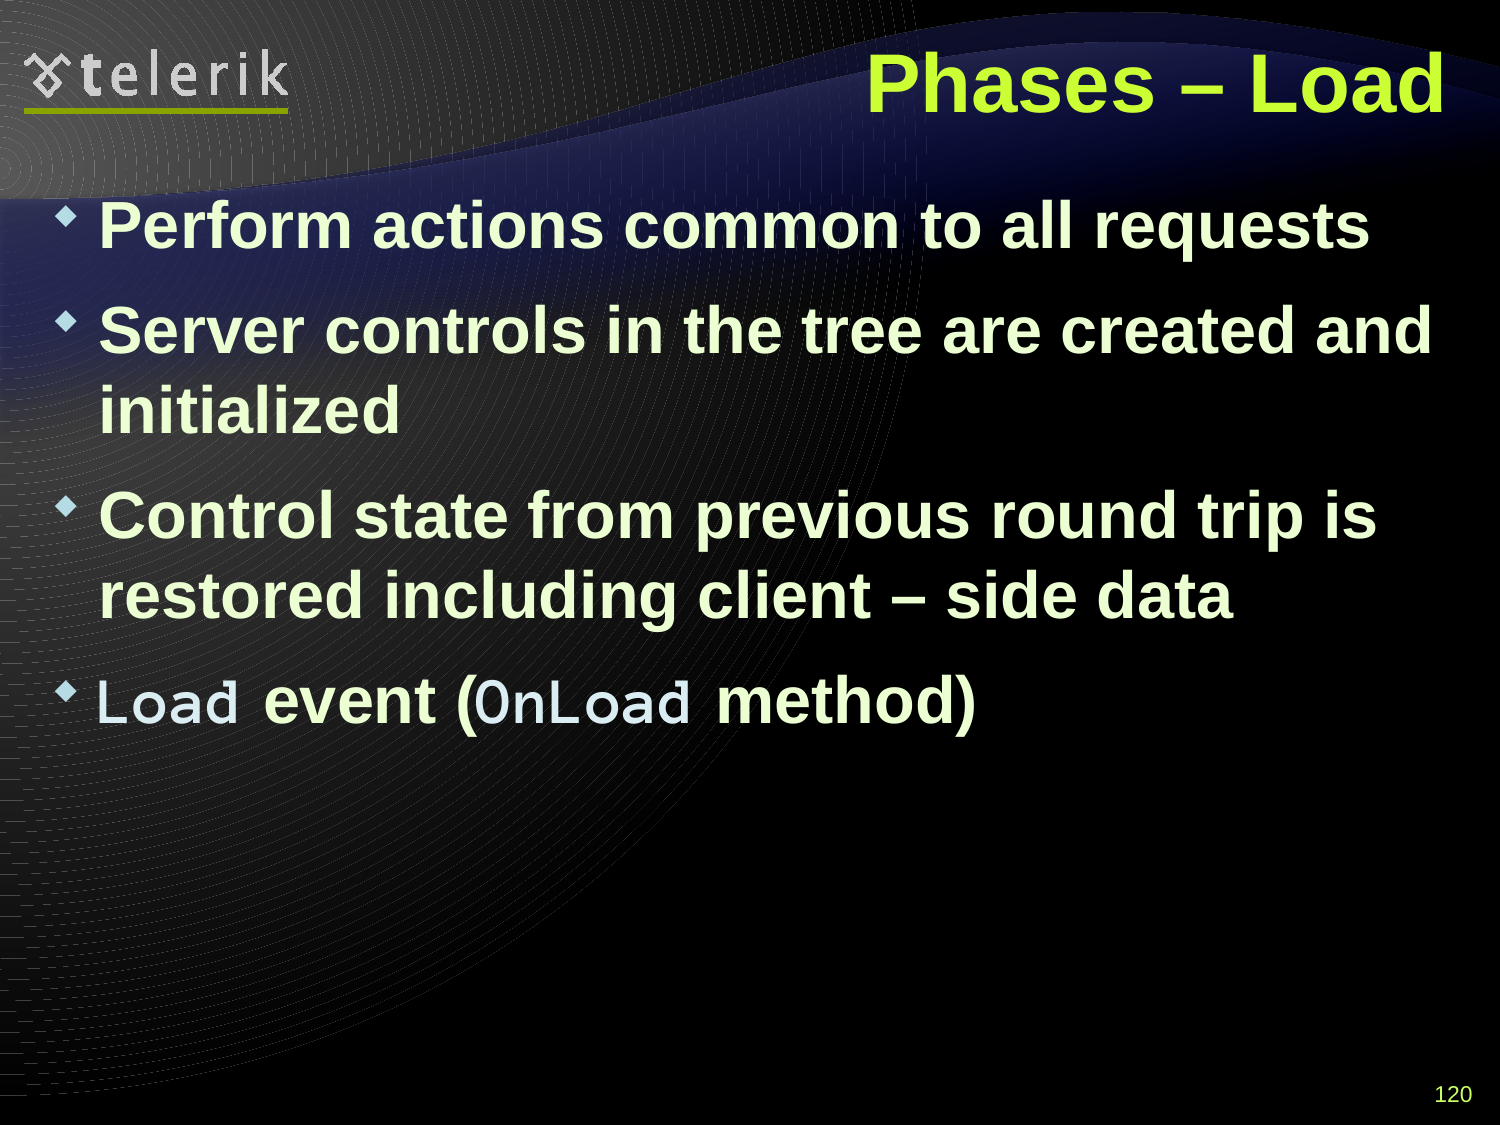

# Phases – Load
Perform actions common to all requests
Server controls in the tree are created and initialized
Control state from previous round trip is restored including client – side data
Load event (OnLoad method)

120